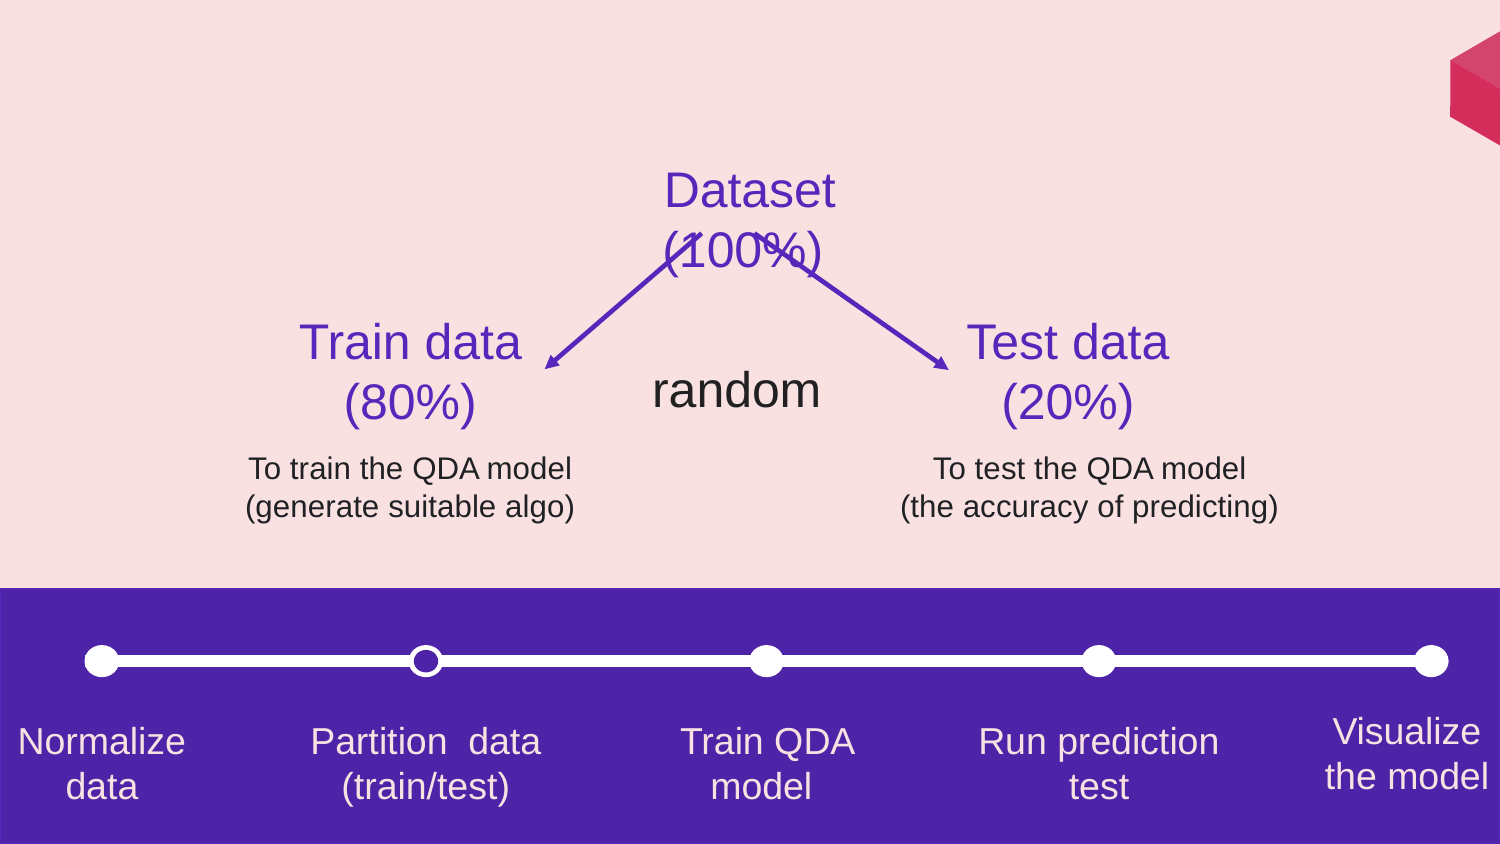

Dataset (100%)
Train data (80%)
Test data (20%)
random
To train the QDA model
(generate suitable algo)
To test the QDA model
(the accuracy of predicting)

Visualize the model
Normalize data
Partition  data (train/test)
Train QDA model
Run prediction test